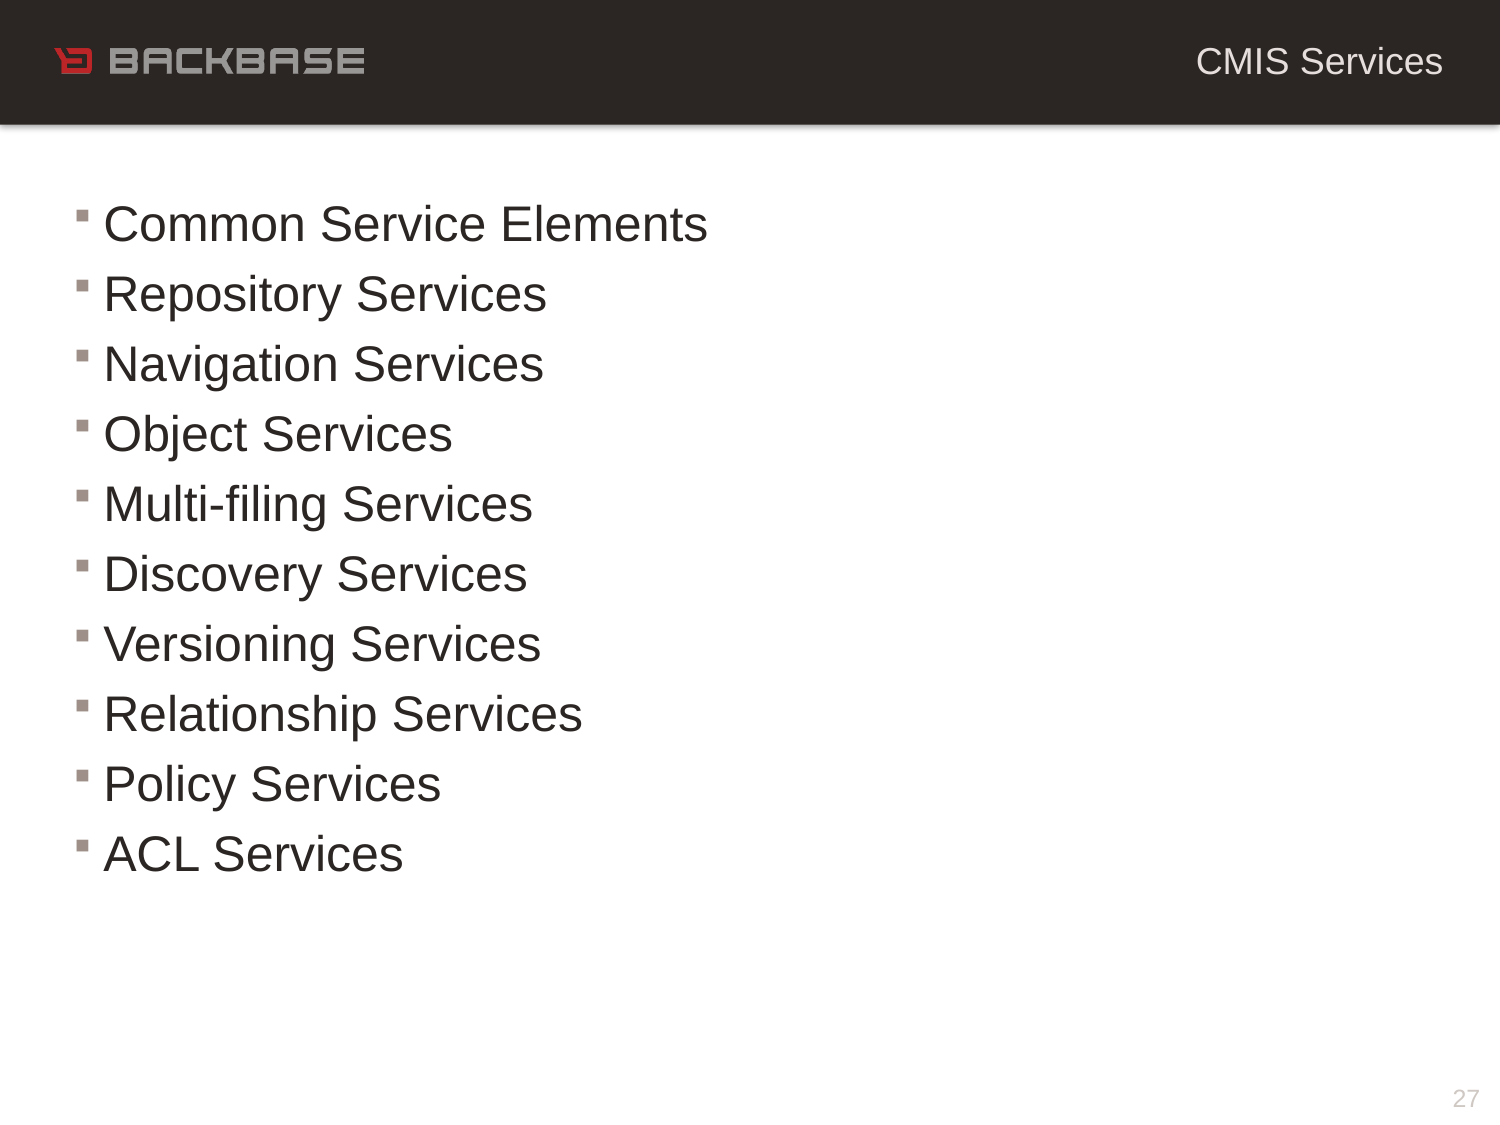

CMIS Services
Common Service Elements
Repository Services
Navigation Services
Object Services
Multi-filing Services
Discovery Services
Versioning Services
Relationship Services
Policy Services
ACL Services

27